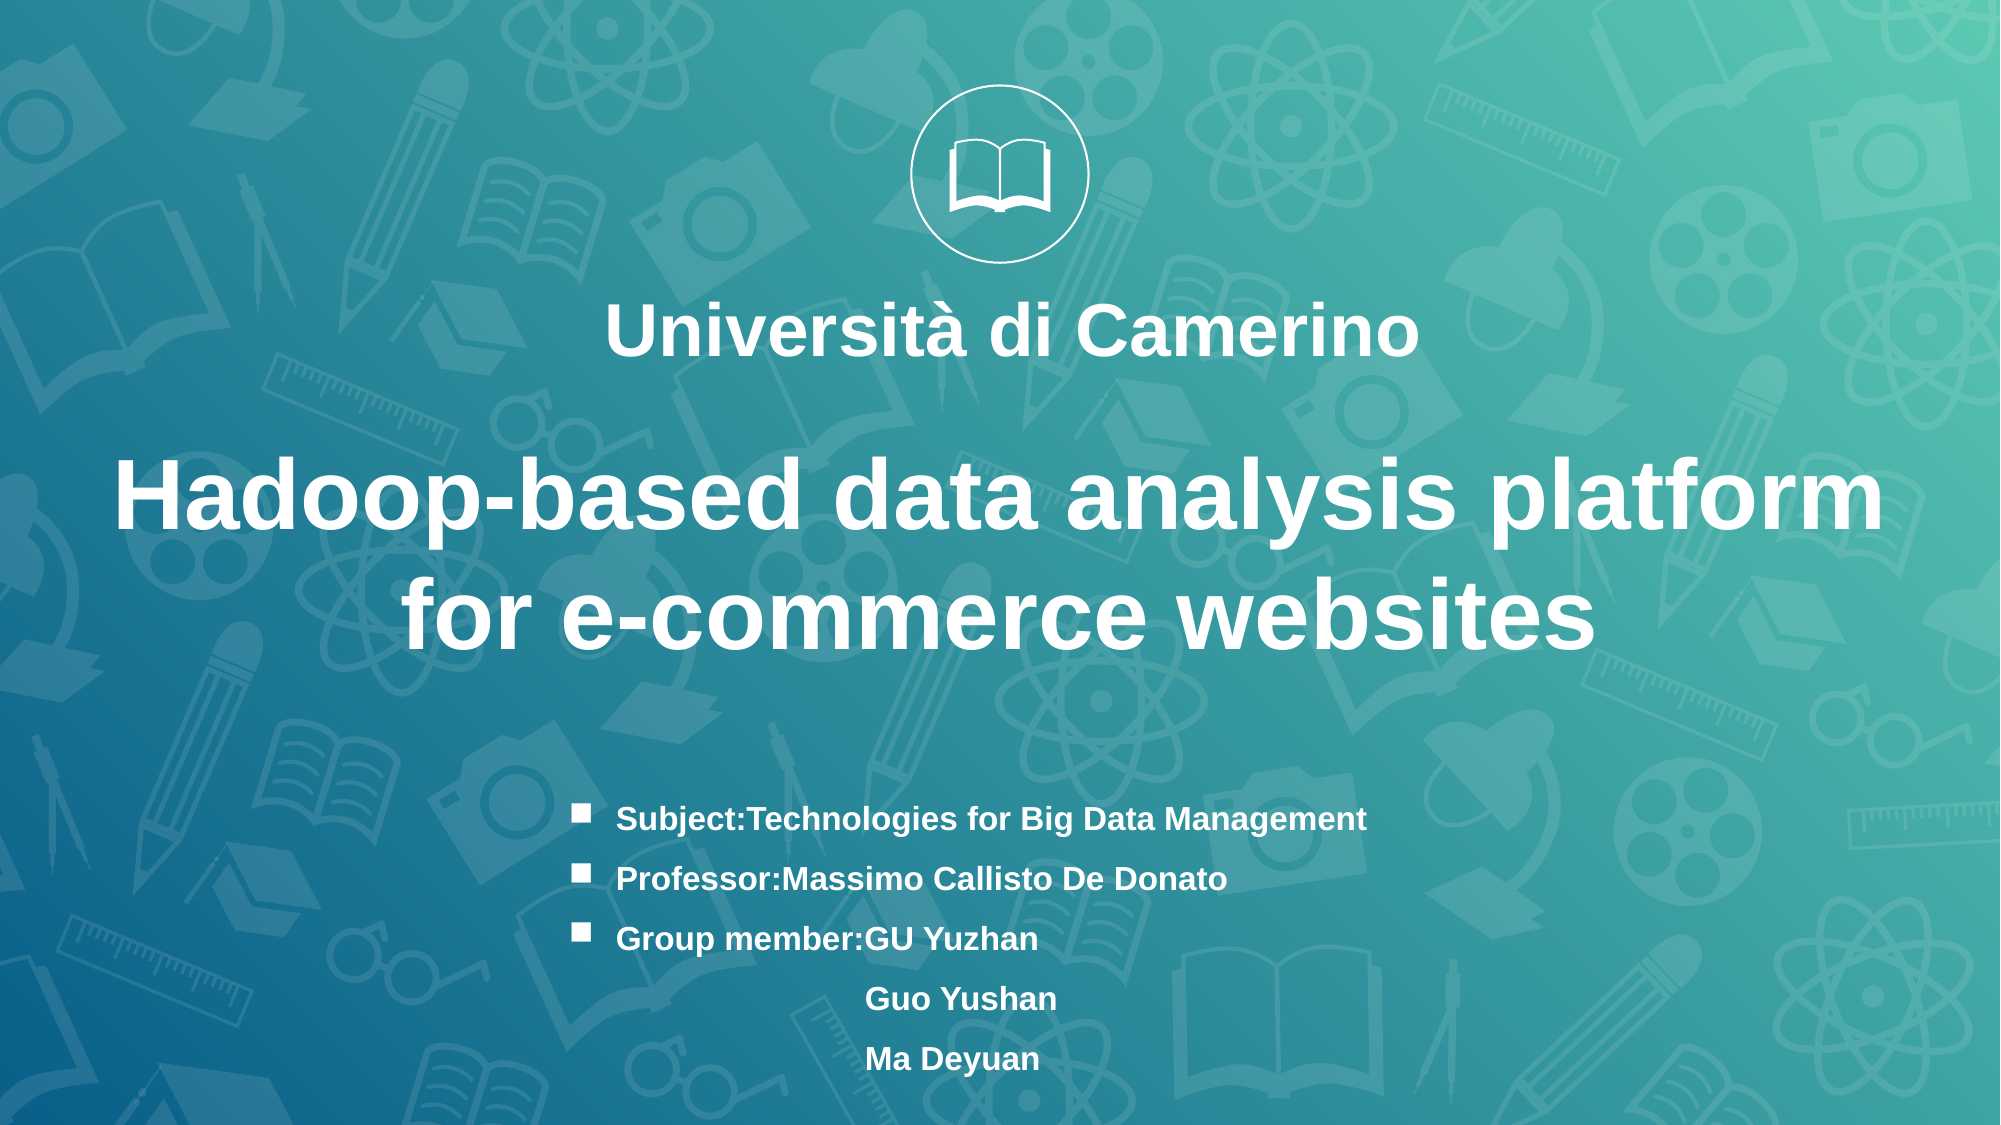

Università di Camerino
Hadoop-based data analysis platform
for e-commerce websites
Subject:Technologies for Big Data Management
Professor:Massimo Callisto De Donato
Group member:GU Yuzhan
                                Guo Yushan
                                Ma Deyuan